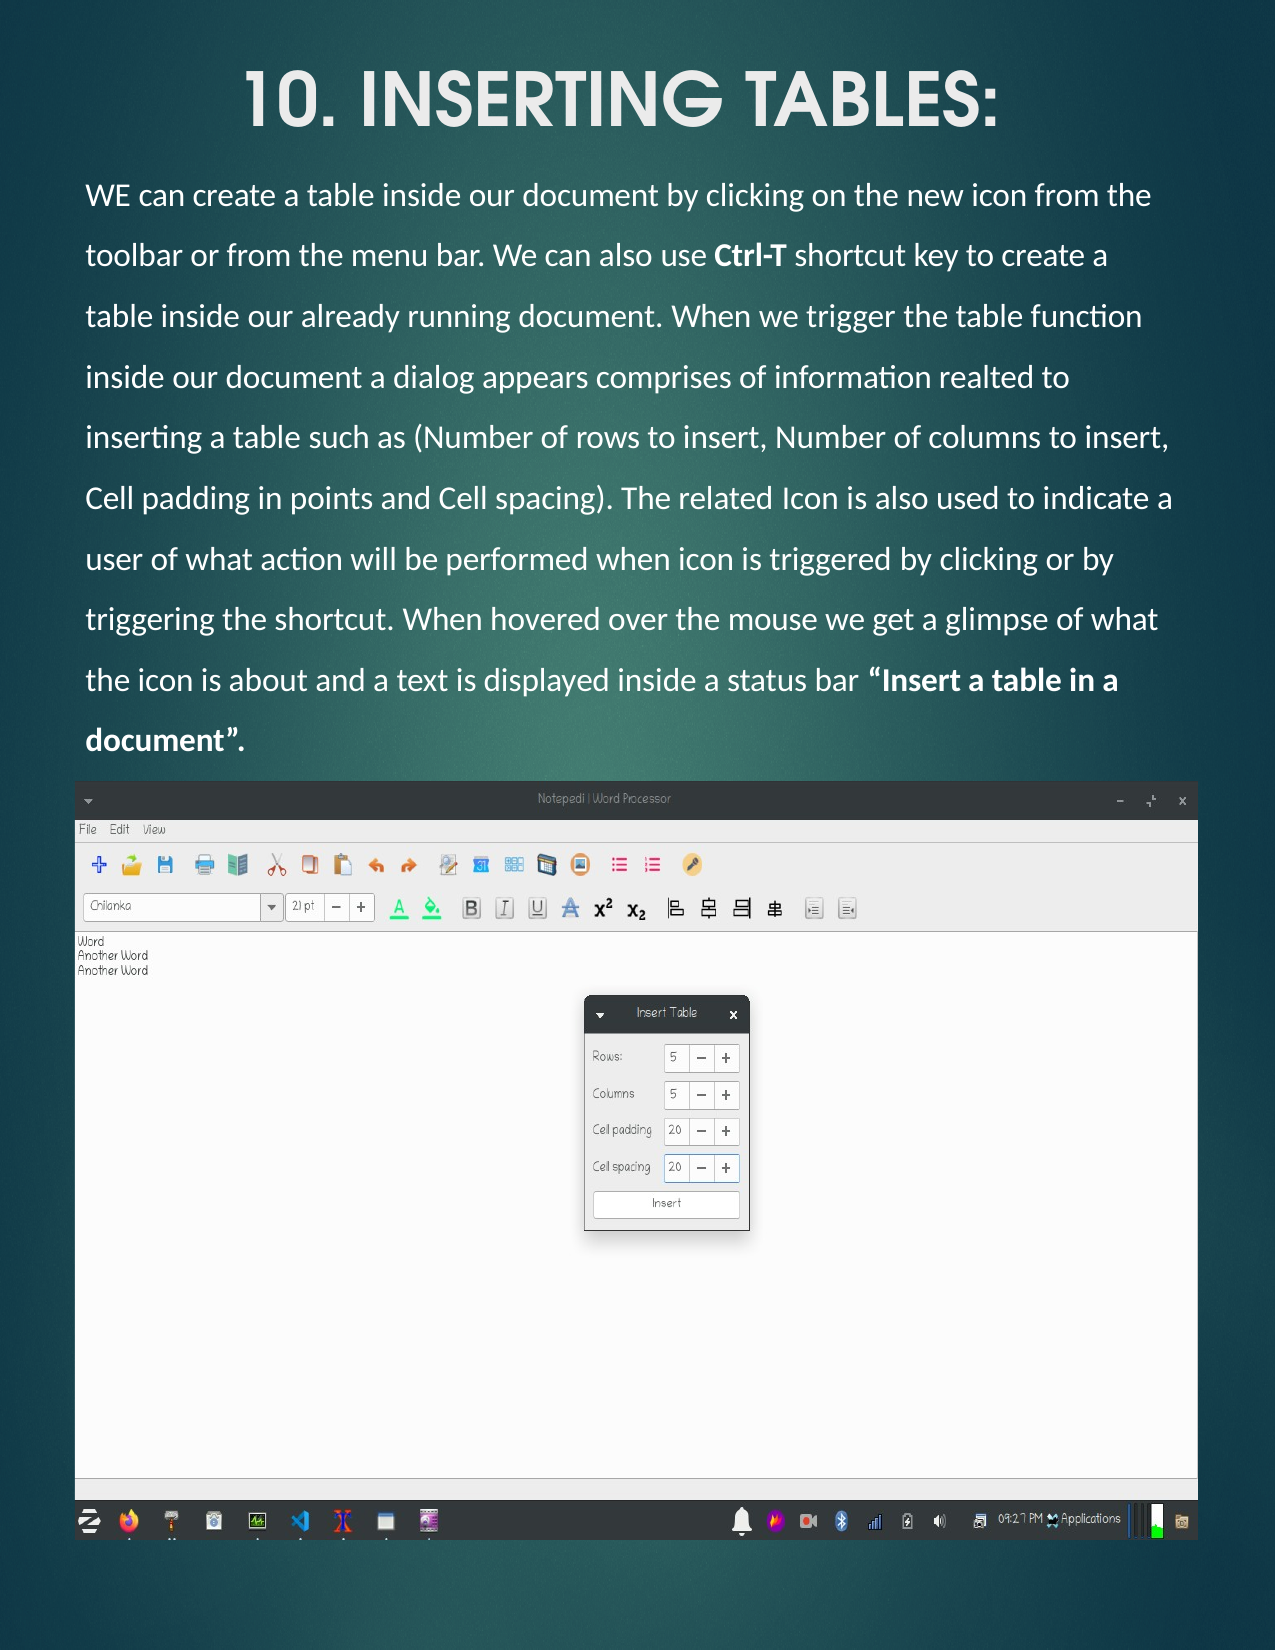

# 10. INSERTING TABLES:
WE can create a table inside our document by clicking on the new icon from the  toolbar or from the menu bar. We can also use Ctrl-T shortcut key to create a  table inside our already running document. When we trigger the table function  inside our document a dialog appears comprises of information realted to  inserting a table such as (Number of rows to insert, Number of columns to insert,  Cell padding in points and Cell spacing). The related Icon is also used to indicate a  user of what action will be performed when icon is triggered by clicking or by  triggering the shortcut. When hovered over the mouse we get a glimpse of what  the icon is about and a text is displayed inside a status bar “Insert a table in a  document”.